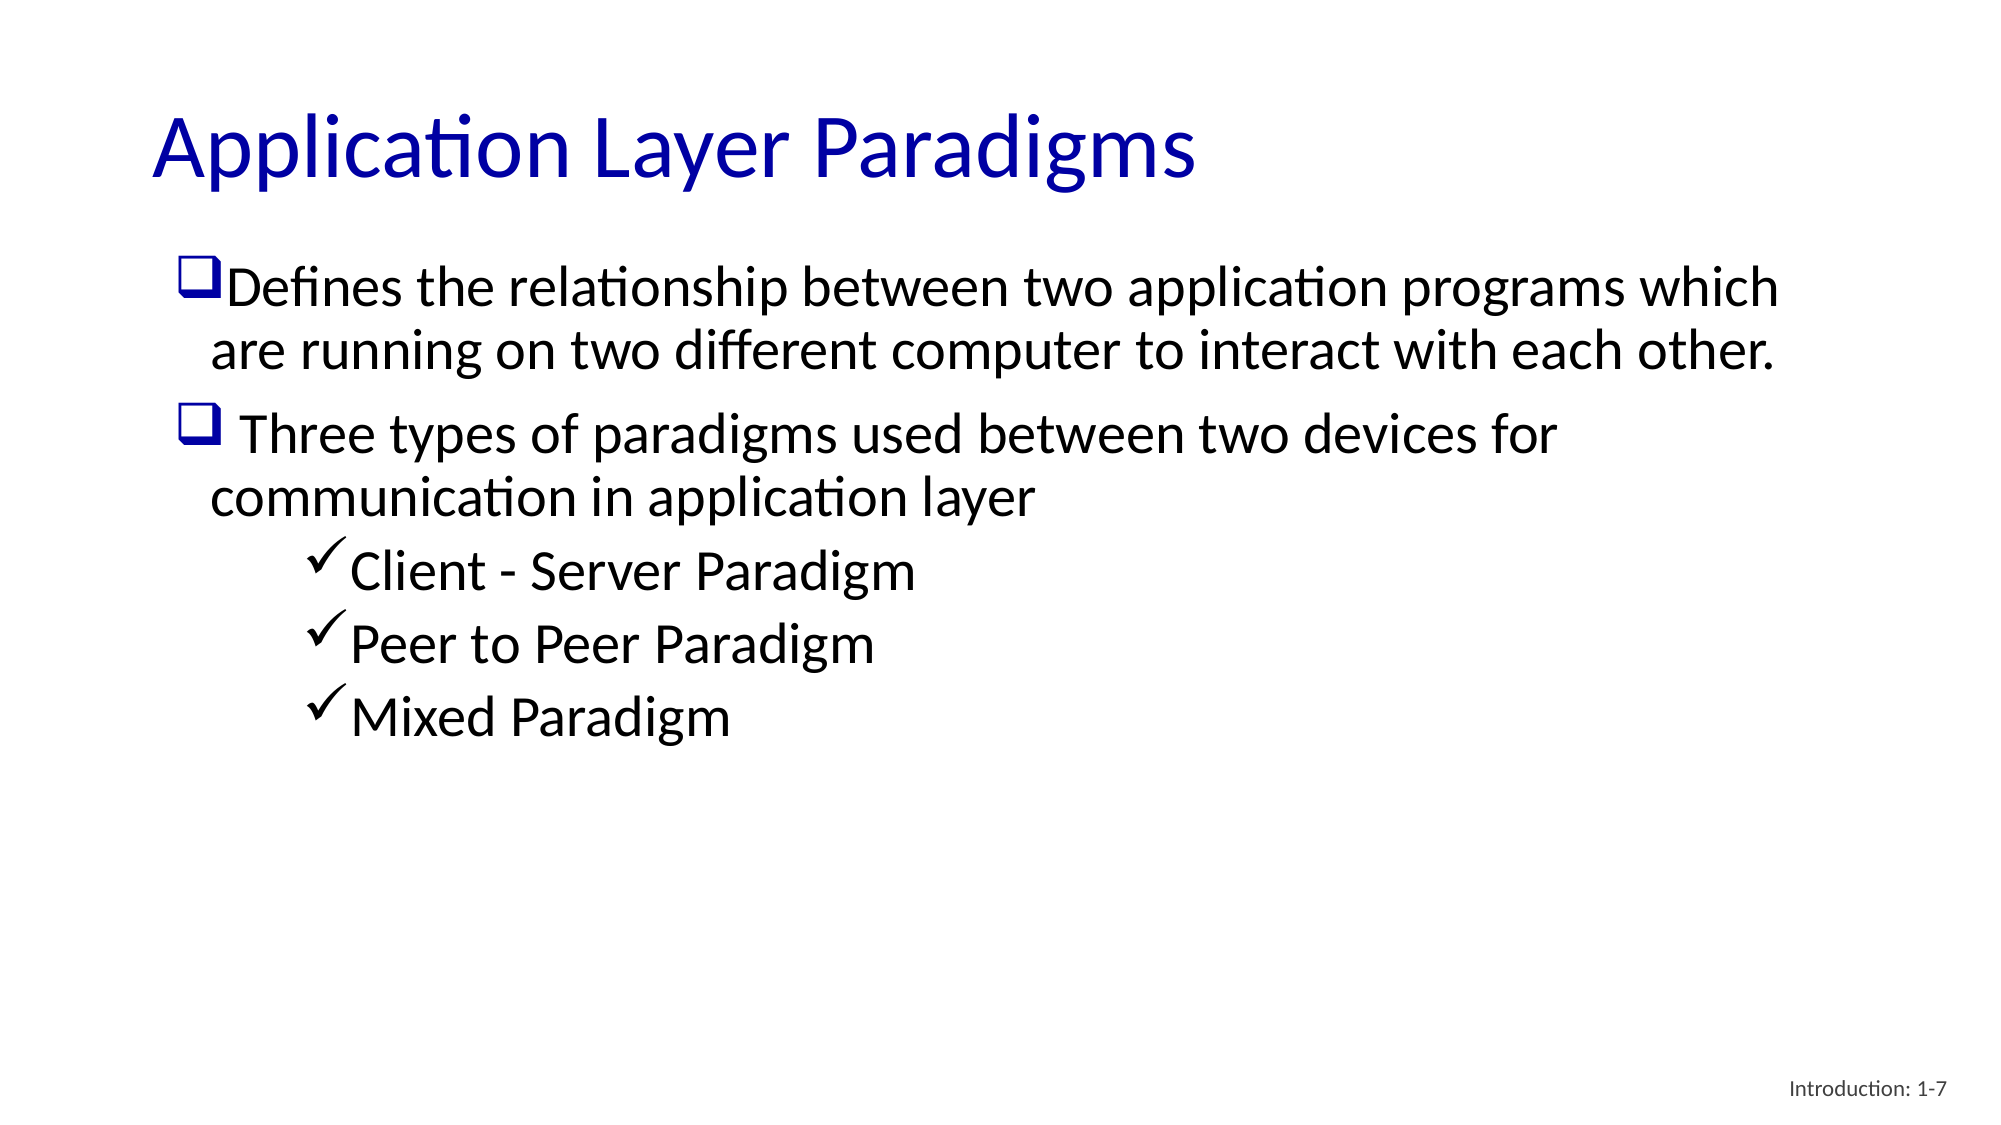

# Application Layer Paradigms
Defines the relationship between two application programs which are running on two different computer to interact with each other.
 Three types of paradigms used between two devices for communication in application layer
Client - Server Paradigm
Peer to Peer Paradigm
Mixed Paradigm

Introduction: 1-7